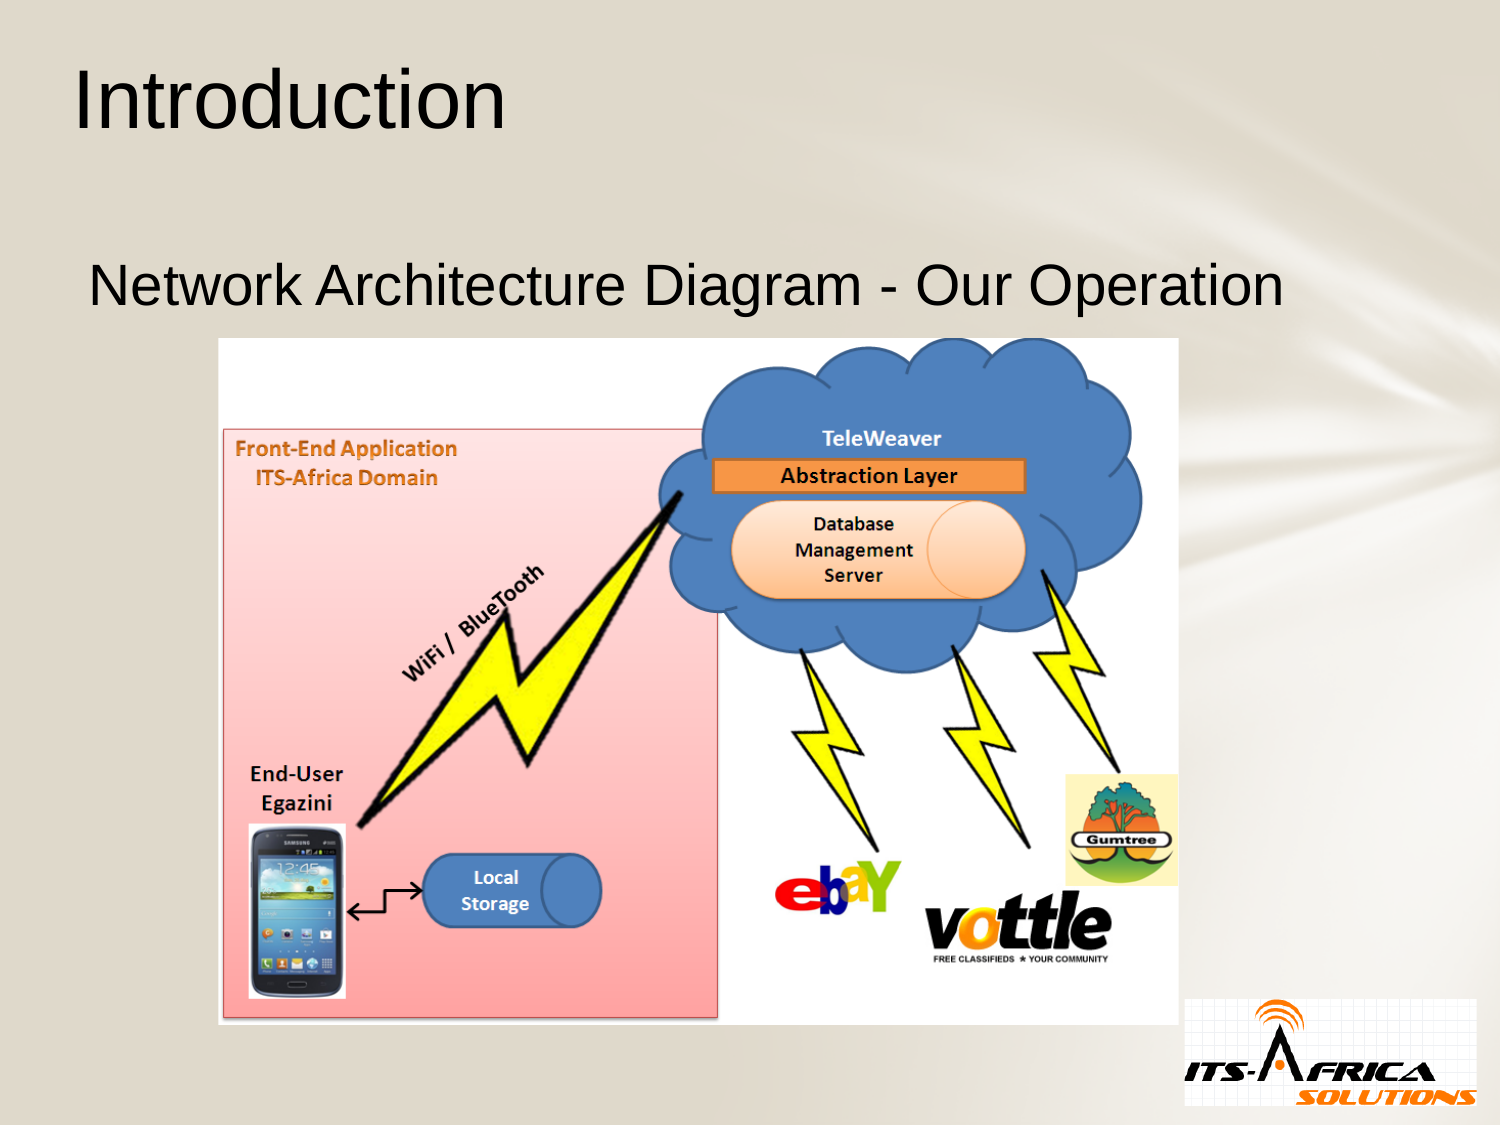

# Introduction
Network Architecture Diagram - Our Operation